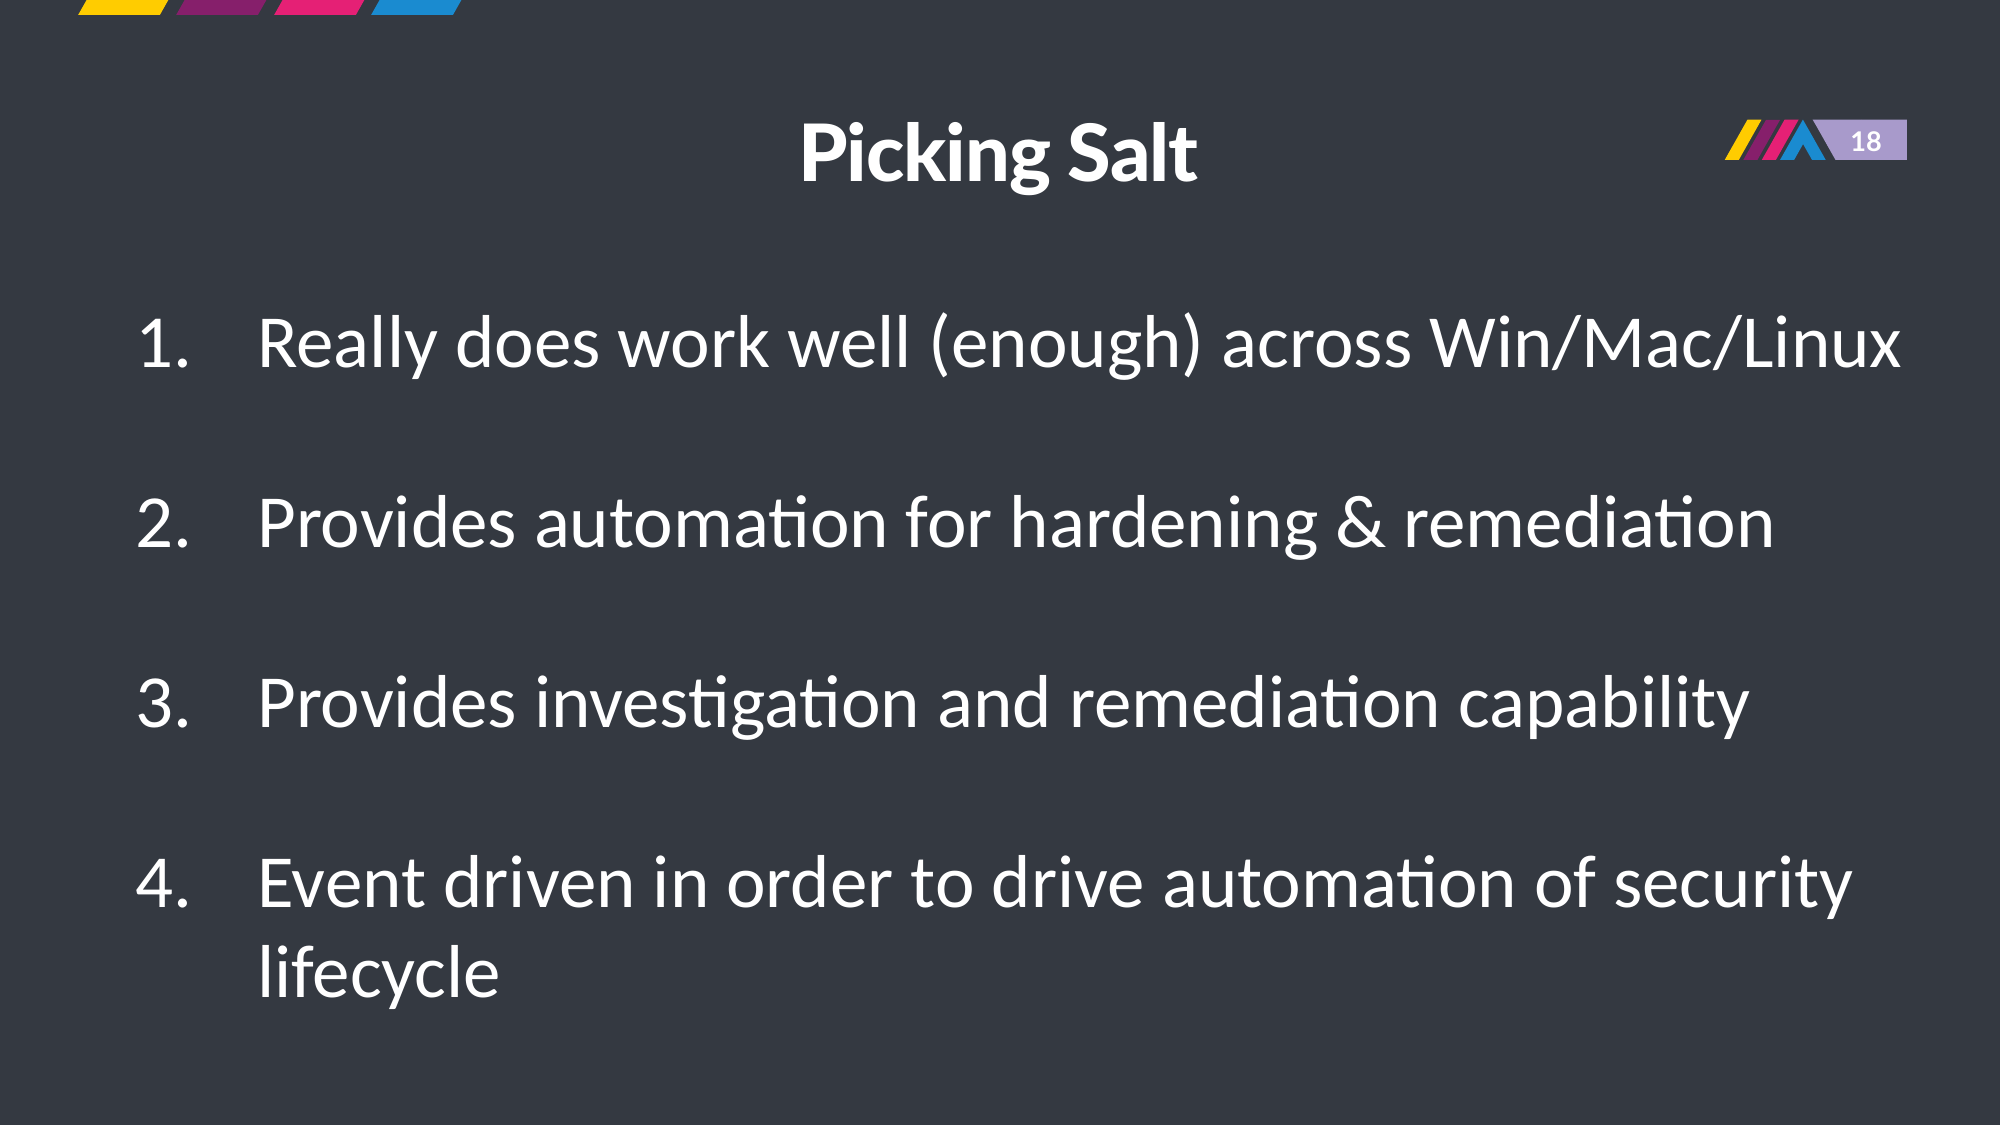

# Picking Salt
Really does work well (enough) across Win/Mac/Linux

Provides automation for hardening & remediation

Provides investigation and remediation capability

Event driven in order to drive automation of security lifecycle